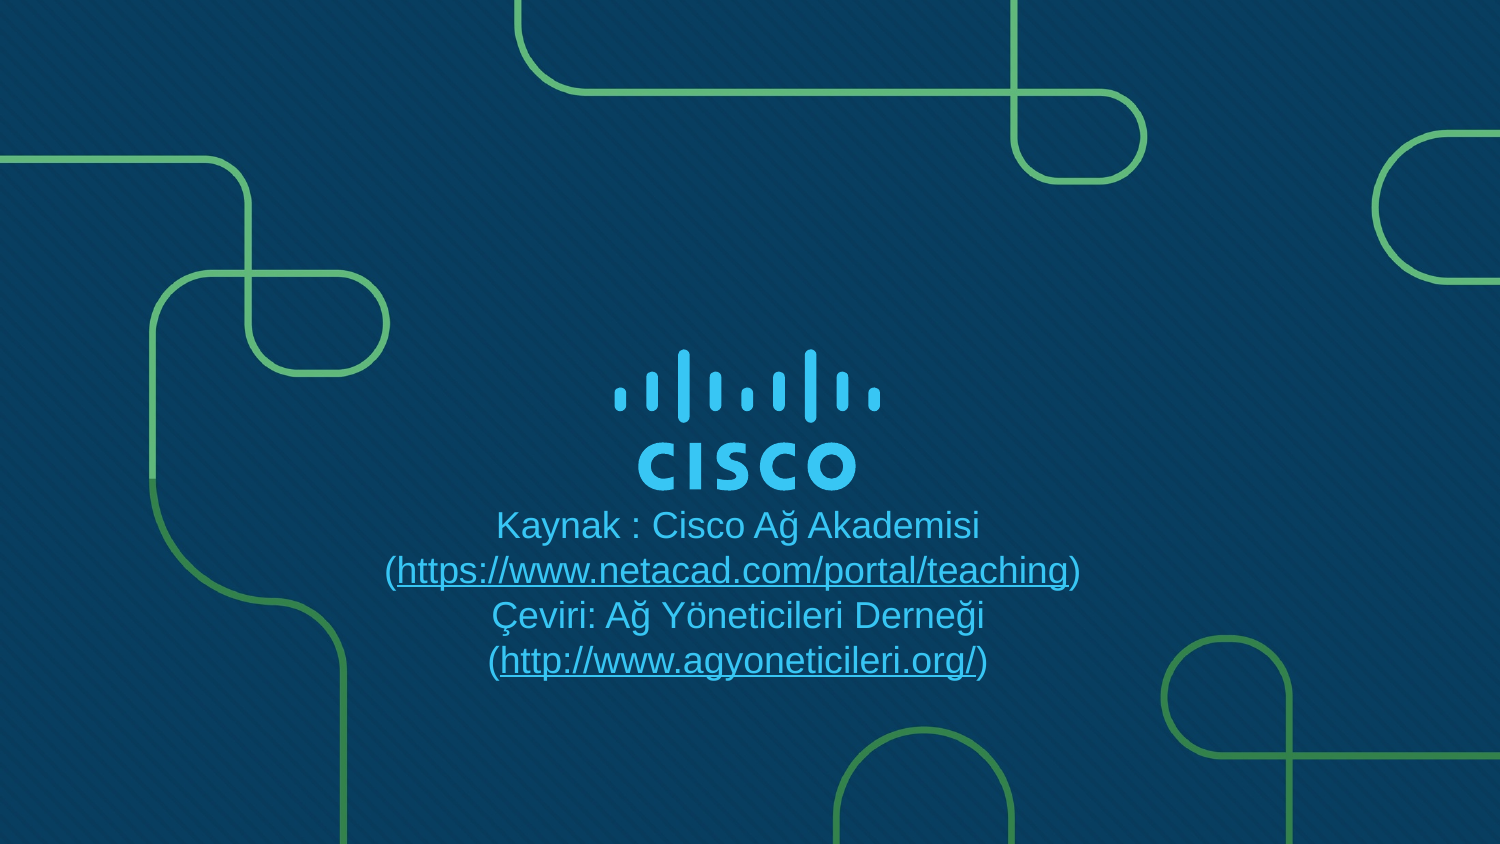

Kaynak : Cisco Ağ Akademisi
(https://www.netacad.com/portal/teaching)
Çeviri: Ağ Yöneticileri Derneği
(http://www.agyoneticileri.org/)